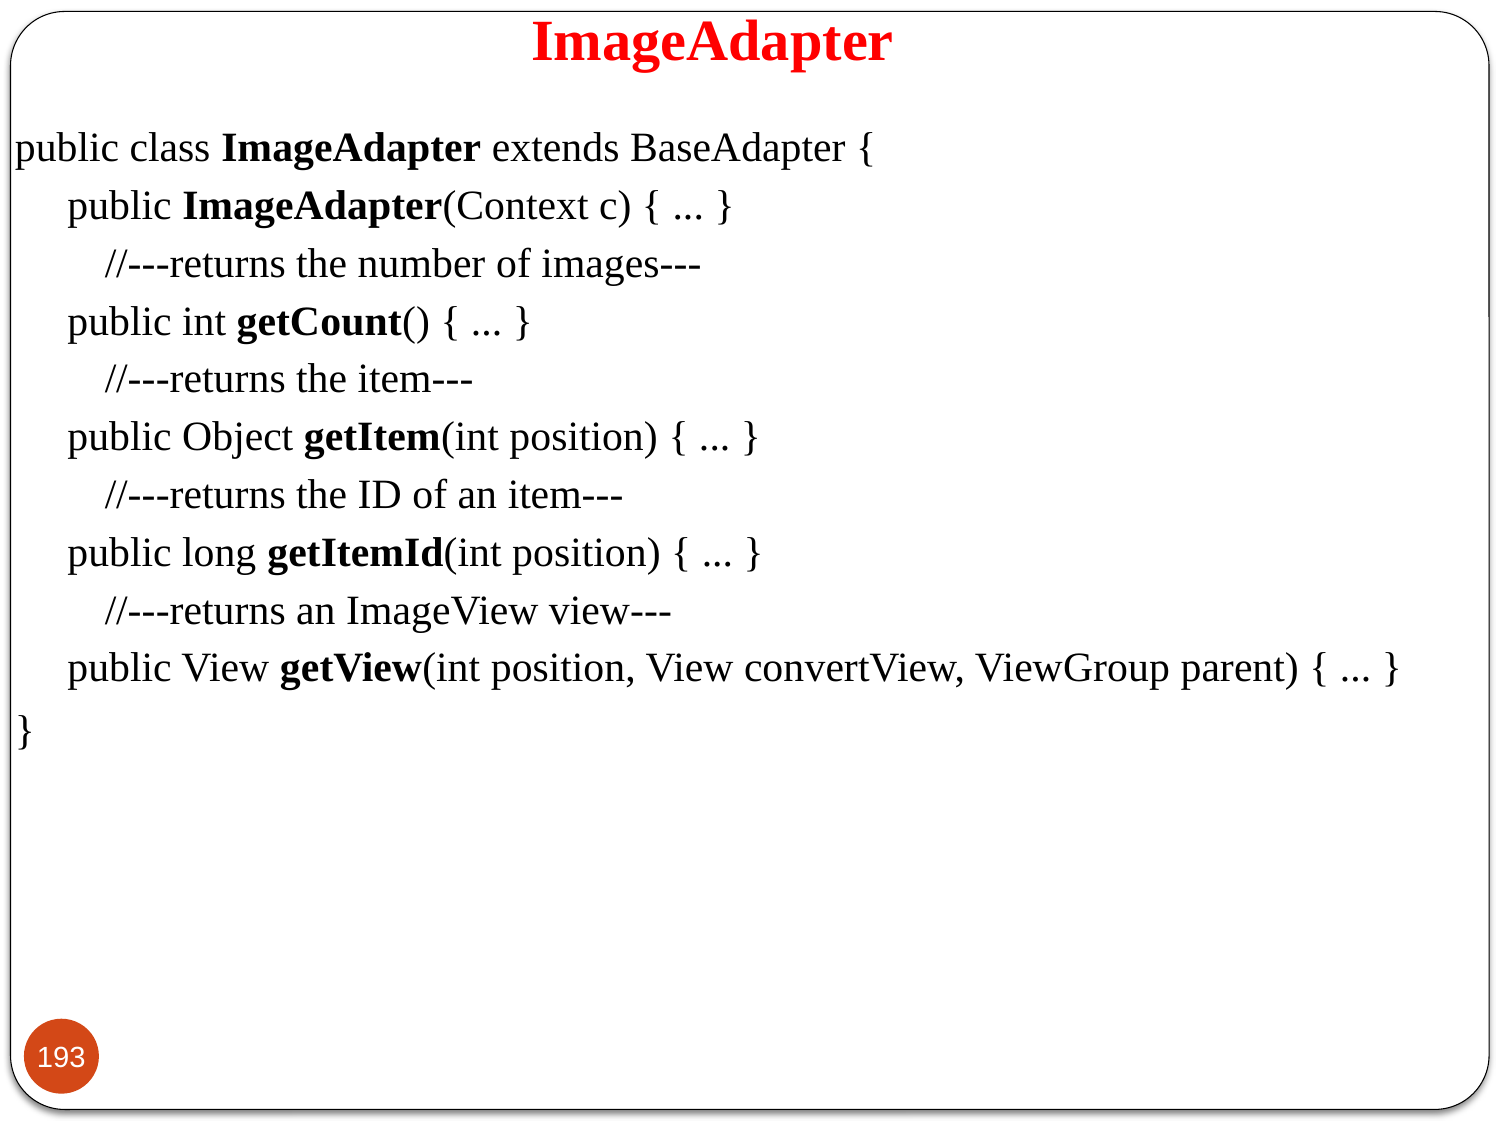

# ImageAdapter
public class ImageAdapter extends BaseAdapter {
public ImageAdapter(Context c) { ... }
	//---returns the number of images---
public int getCount() { ... }
	//---returns the item---
public Object getItem(int position) { ... }
	//---returns the ID of an item---
public long getItemId(int position) { ... }
	//---returns an ImageView view---
public View getView(int position, View convertView, ViewGroup parent) { ... }
}
193